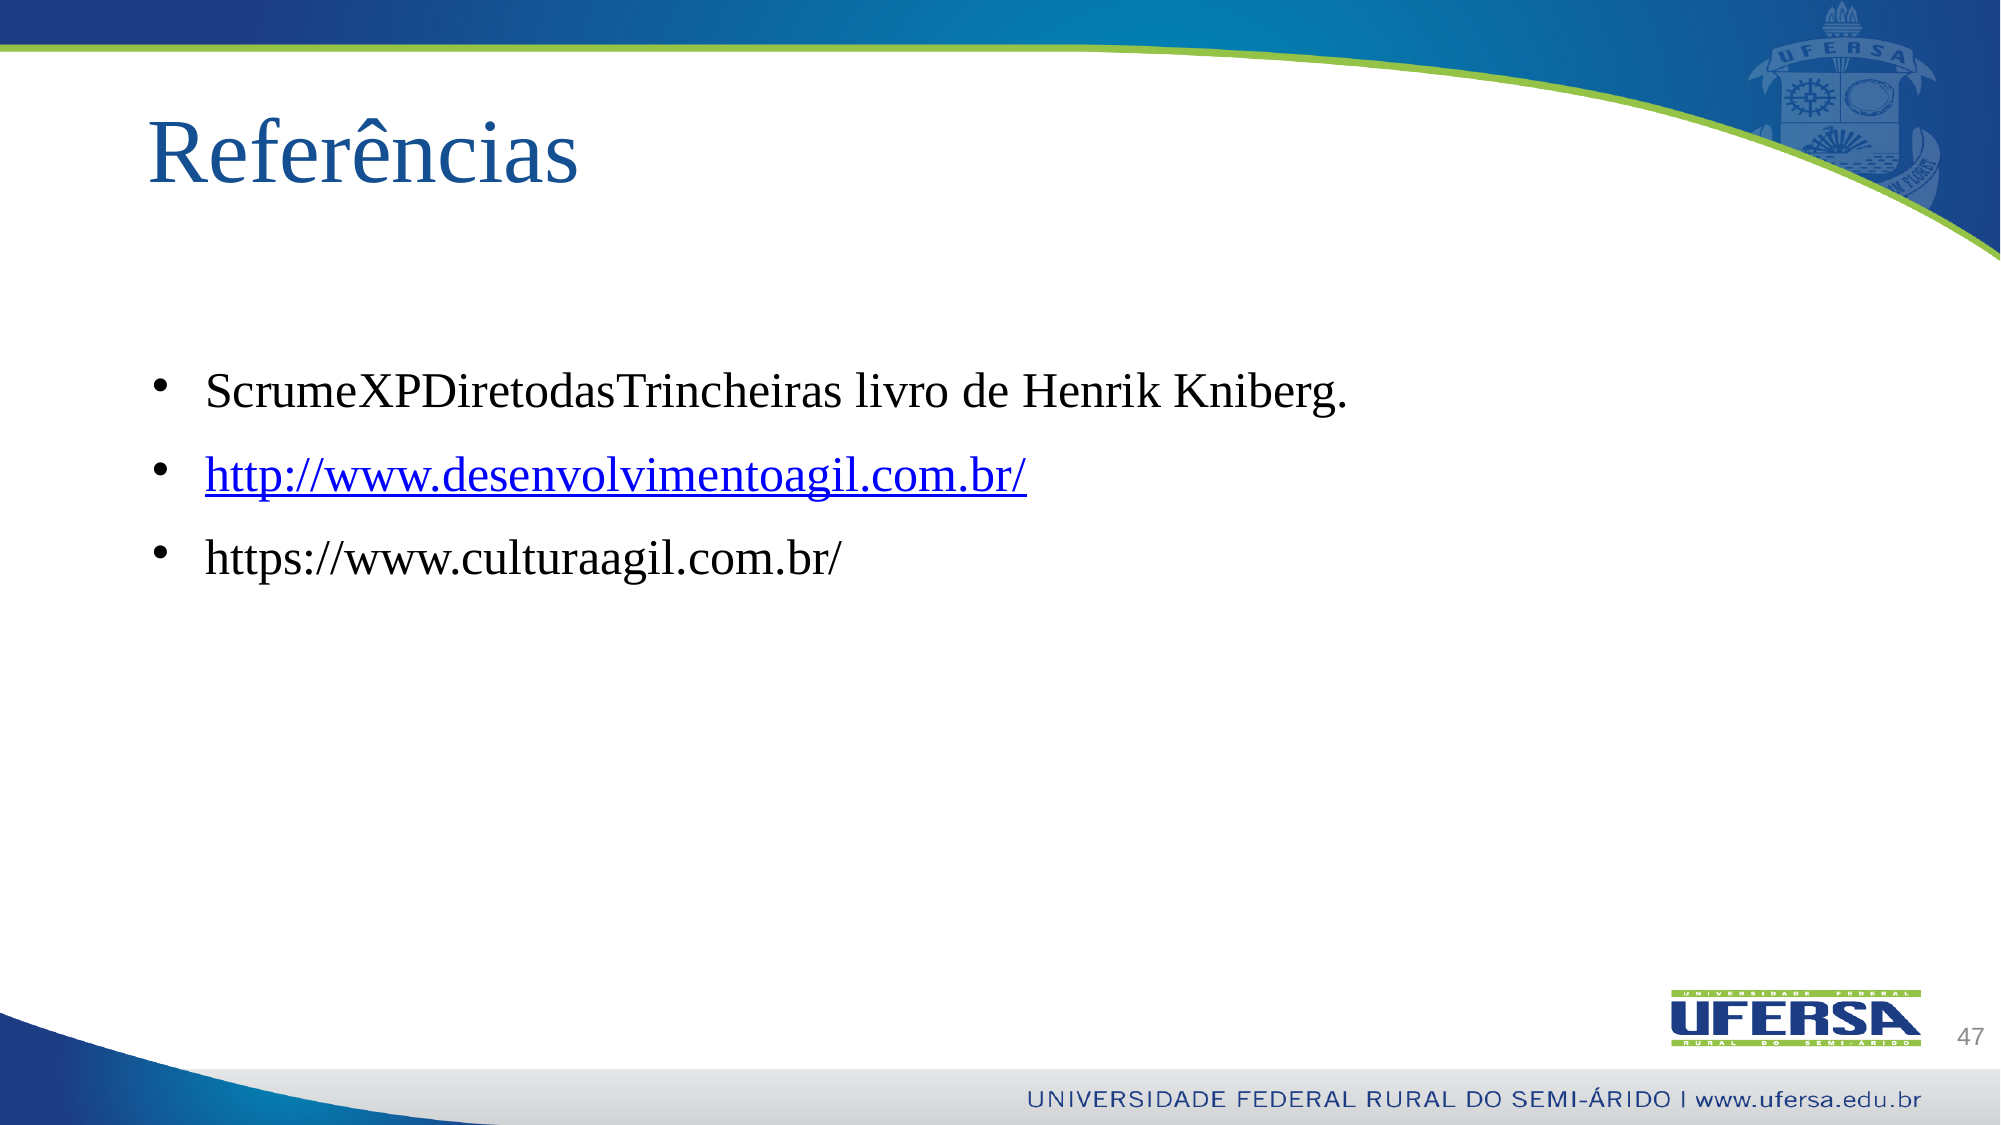

# Referências
ScrumeXPDiretodasTrincheiras livro de Henrik Kniberg.
http://www.desenvolvimentoagil.com.br/
https://www.culturaagil.com.br/
47